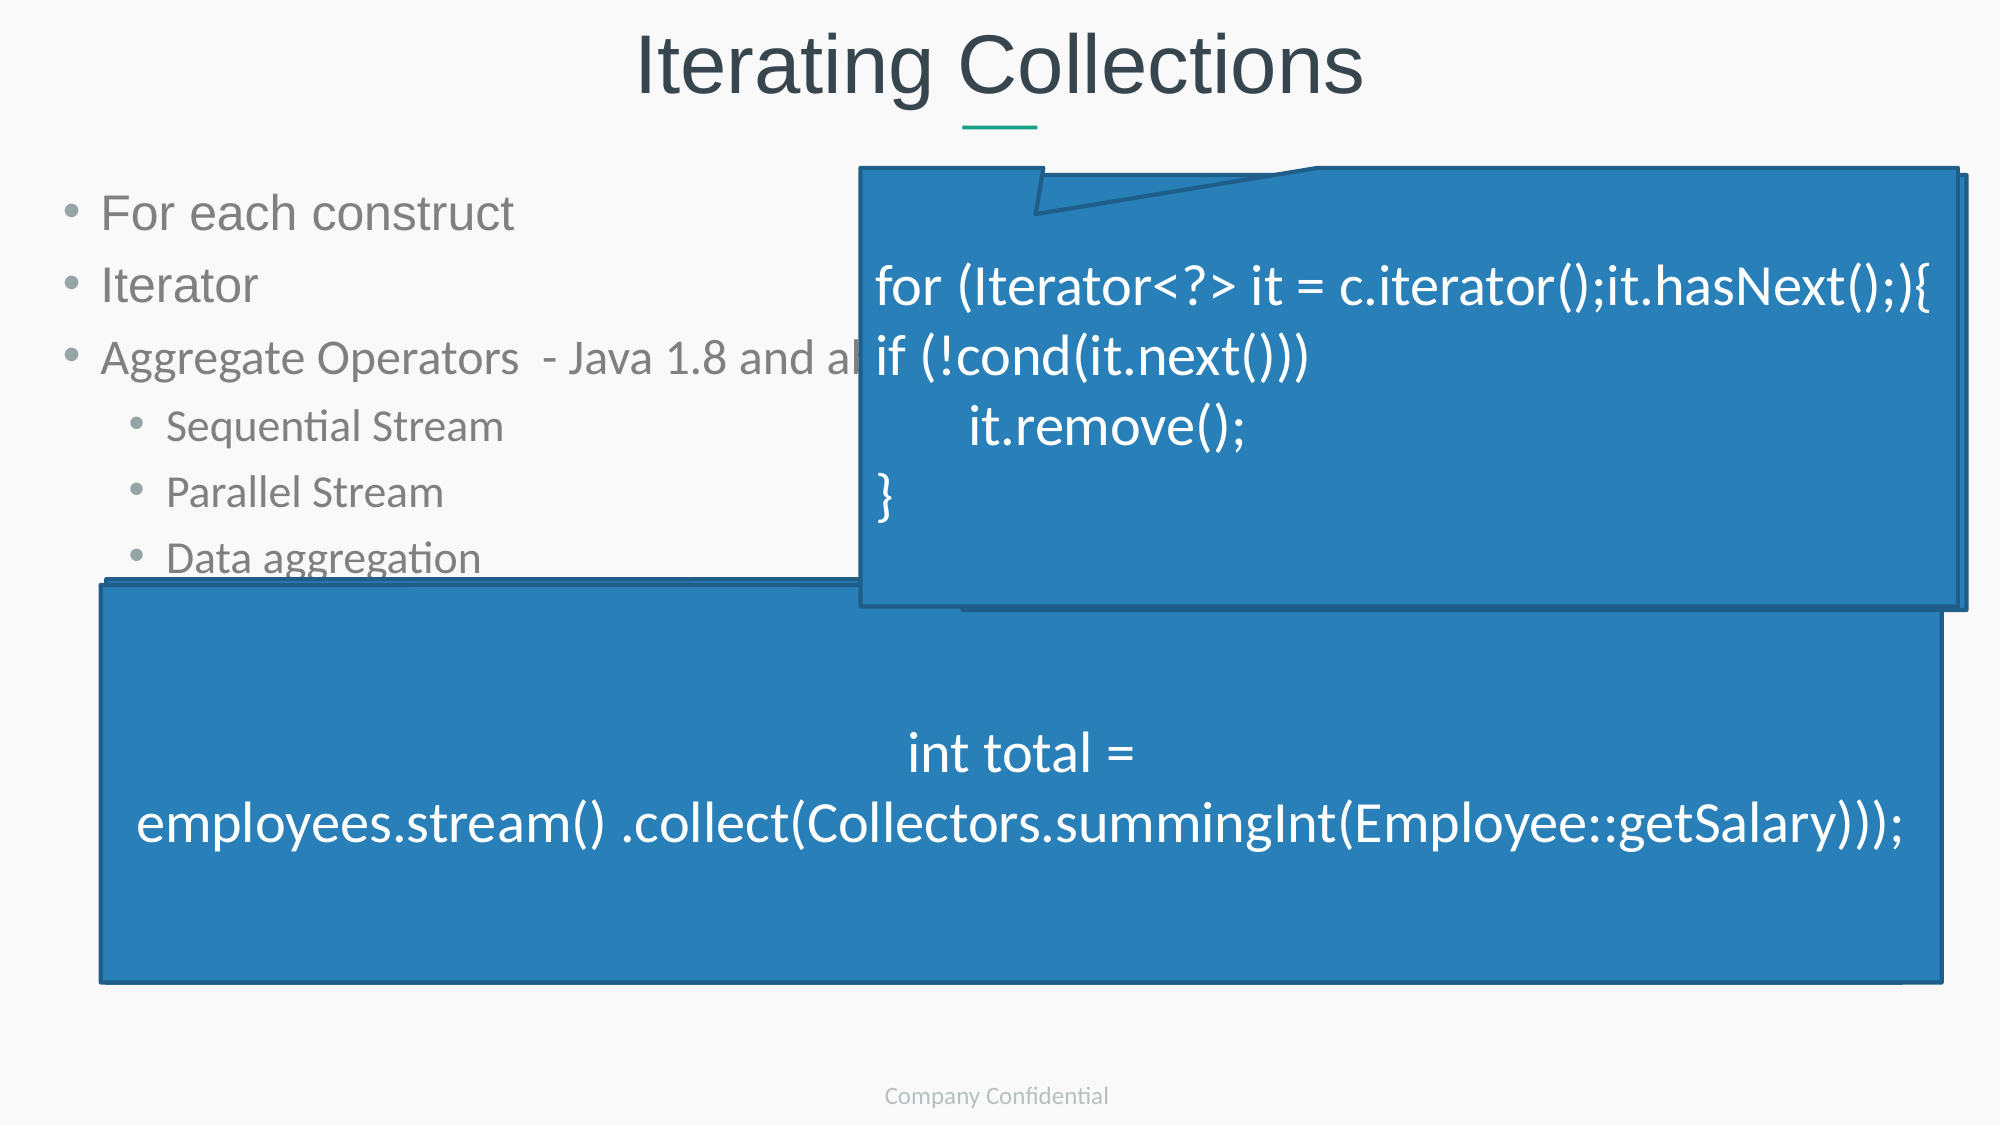

Iterating Collections

For each construct
Iterator
Aggregate Operators  - Java 1.8 and above
Sequential Stream
Parallel Stream
Data aggregation
for (Iterator<?> it = c.iterator();it.hasNext();){
if (!cond(it.next()))
       it.remove();
}
for (Object o : collection){
       System.out.println(o);
}

myShapesCollection.stream() .filter(e -> e.getColor() == Color.RED) .forEach(e -> System.out.println(e.getName()));
int total = employees.stream() .collect(Collectors.summingInt(Employee::getSalary)));
String joined = elements.stream() .map(Object::toString) .collect(Collectors.joining(", "));
myShapesCollection. parallelStream() .filter(e -> e.getColor() == Color.RED) .forEach(e -> System.out.println(e.getName()));
Company Confidential